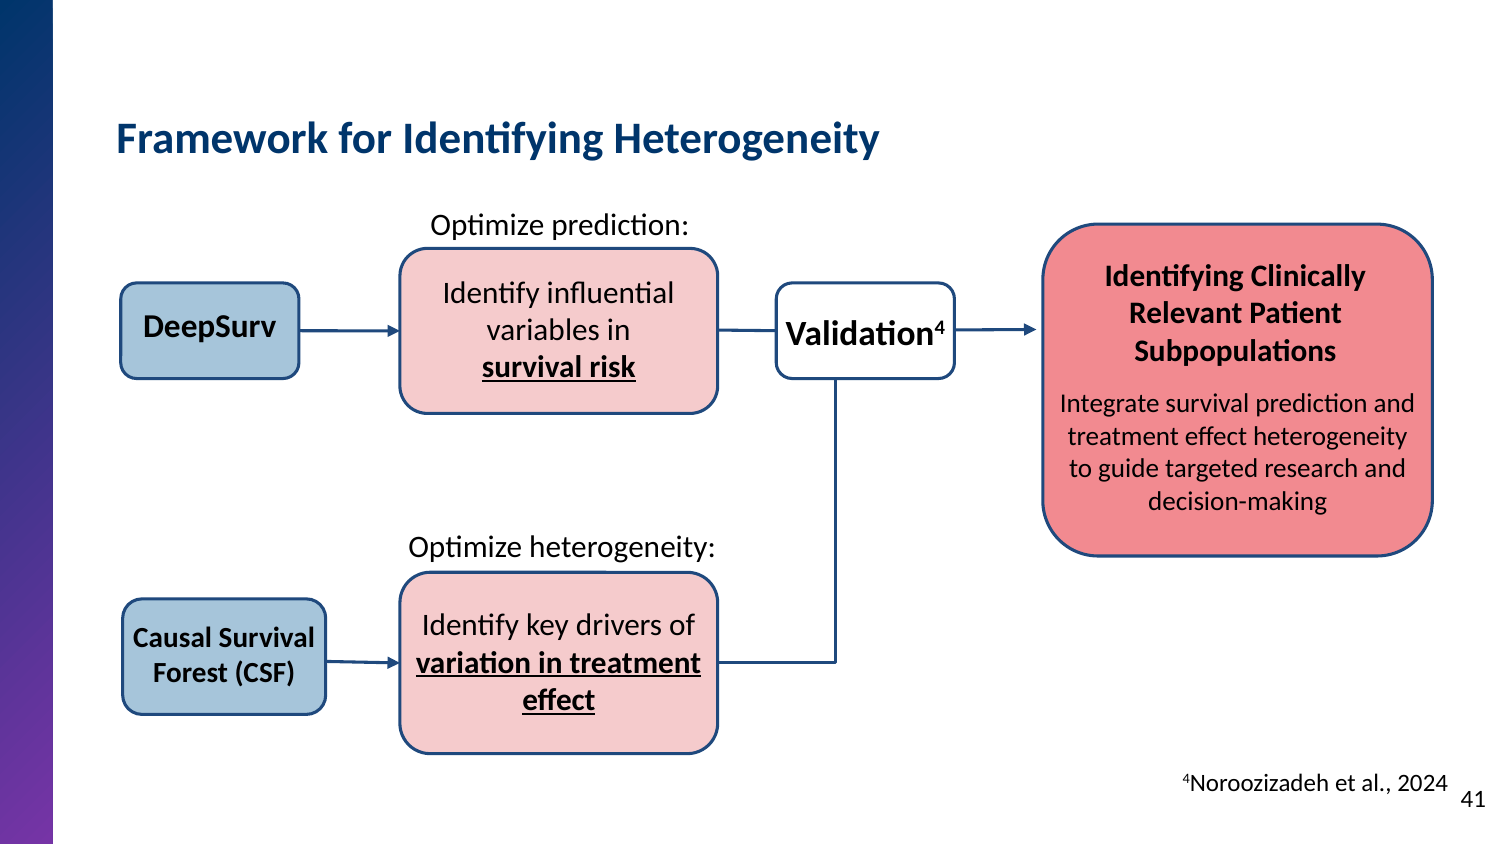

# Framework for Identifying Heterogeneity
Optimize prediction:

Identifying Clinically Relevant Patient Subpopulations

Identify influential variables in
survival risk

DeepSurv
Validation4
Integrate survival prediction and treatment effect heterogeneity to guide targeted research and decision-making

Optimize heterogeneity:
`
Identify key drivers of variation in treatment effect

Causal Survival Forest (CSF)
4Noroozizadeh et al., 2024
41